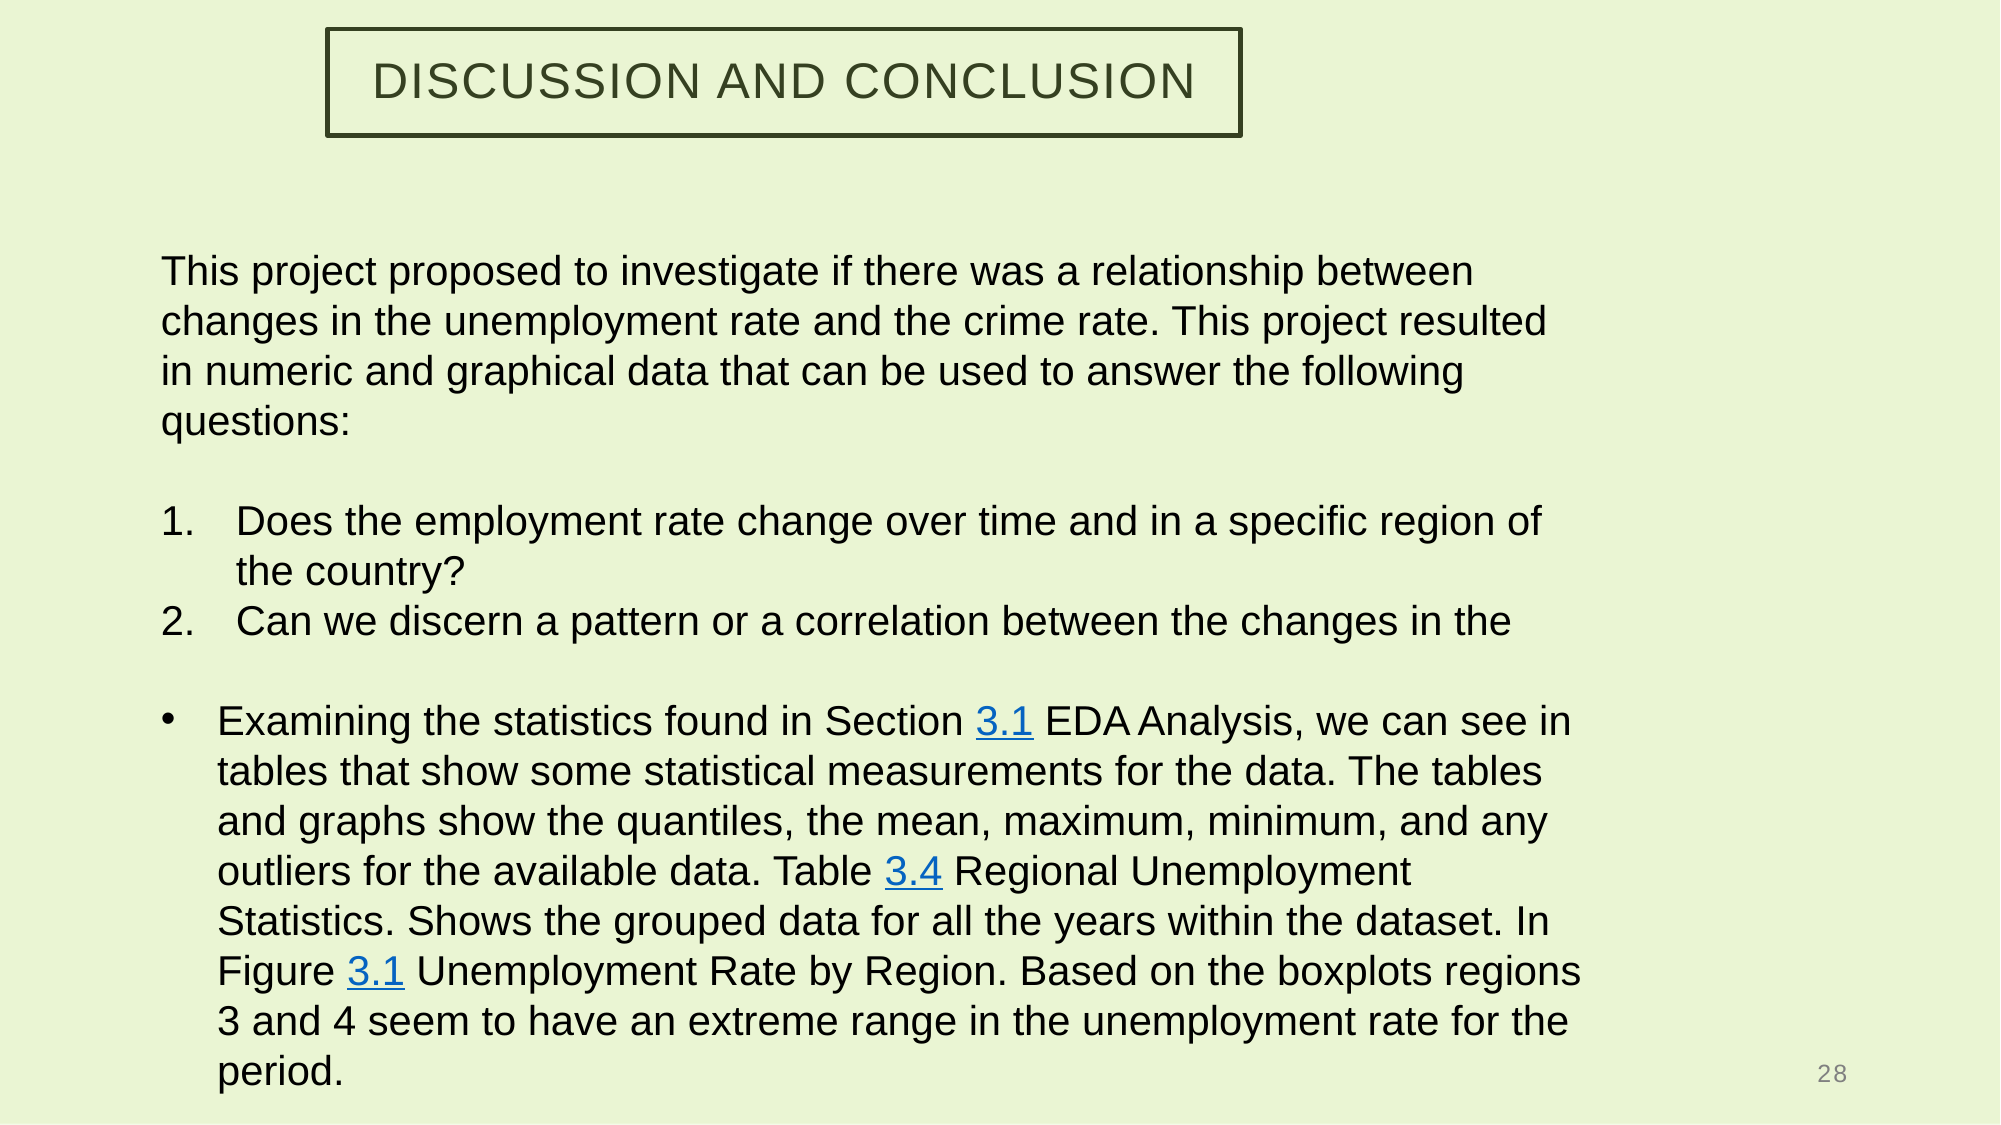

# Discussion and Conclusion
This project proposed to investigate if there was a relationship between changes in the unemployment rate and the crime rate. This project resulted in numeric and graphical data that can be used to answer the following questions:

Does the employment rate change over time and in a specific region of the country?
Can we discern a pattern or a correlation between the changes in the

Examining the statistics found in Section 3.1 EDA Analysis, we can see in tables that show some statistical measurements for the data. The tables and graphs show the quantiles, the mean, maximum, minimum, and any outliers for the available data. Table 3.4 Regional Unemployment Statistics. Shows the grouped data for all the years within the dataset. In Figure 3.1 Unemployment Rate by Region. Based on the boxplots regions 3 and 4 seem to have an extreme range in the unemployment rate for the period.
28